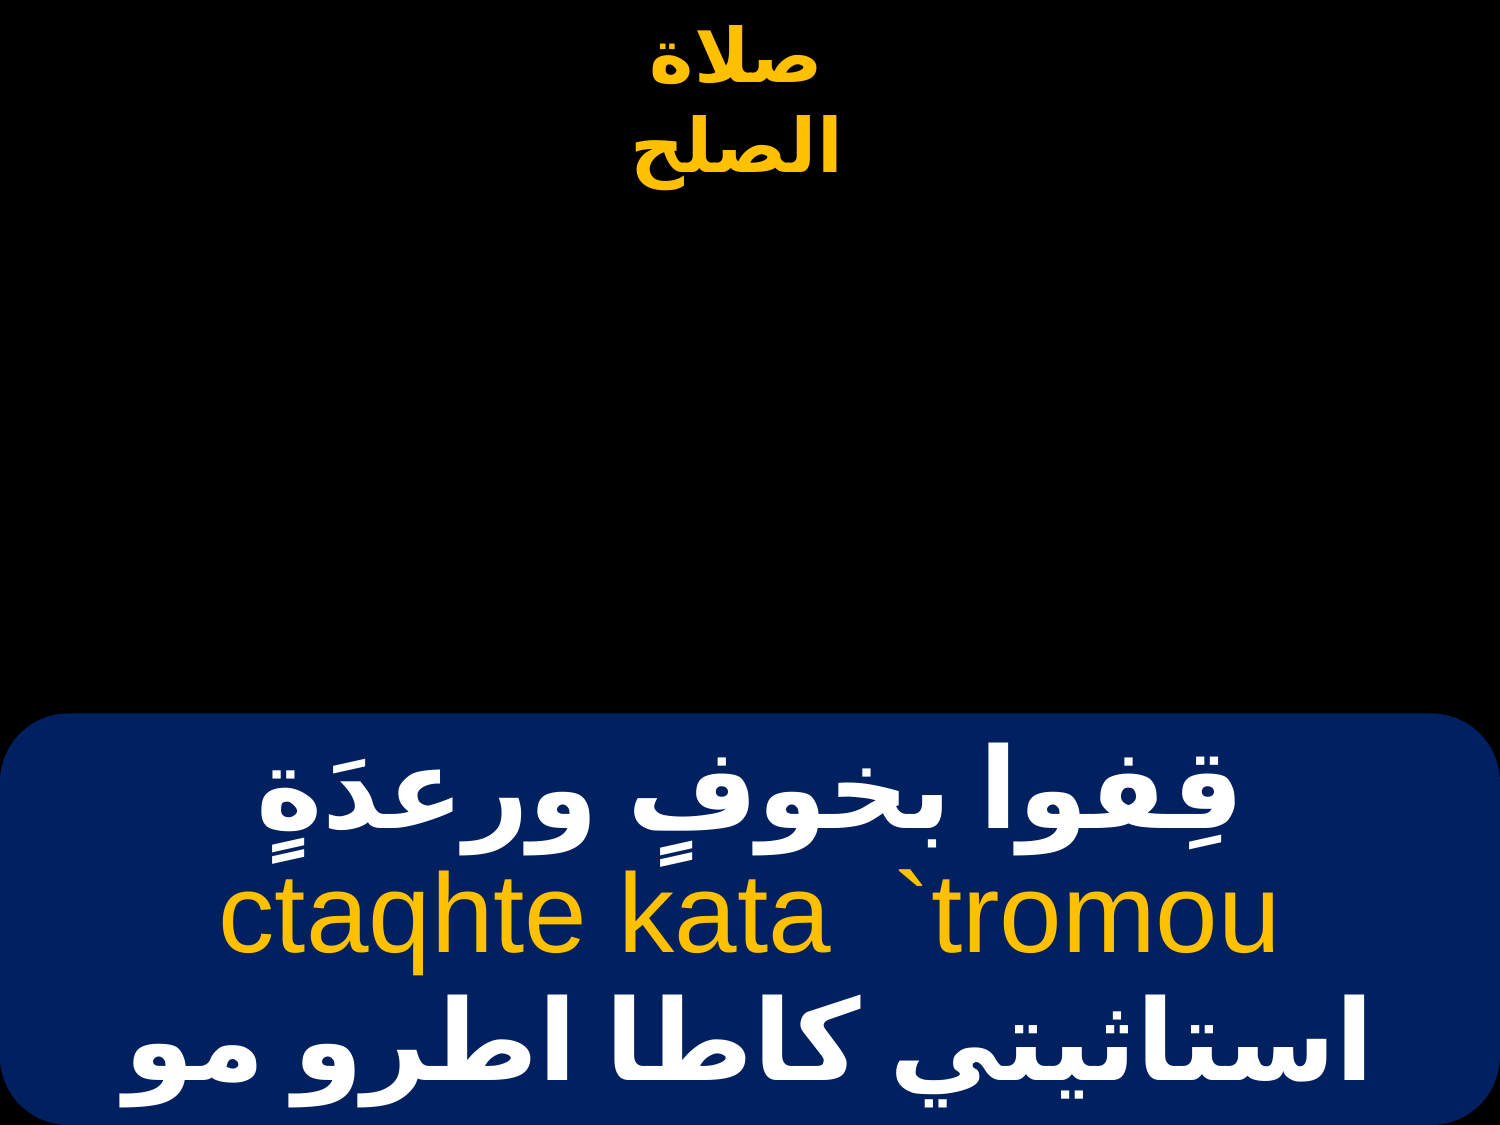

# قِفوا بخوفٍ ورعدَةٍ
ctaqhte kata  `tromou
استاثيتي كاطا اطرو مو